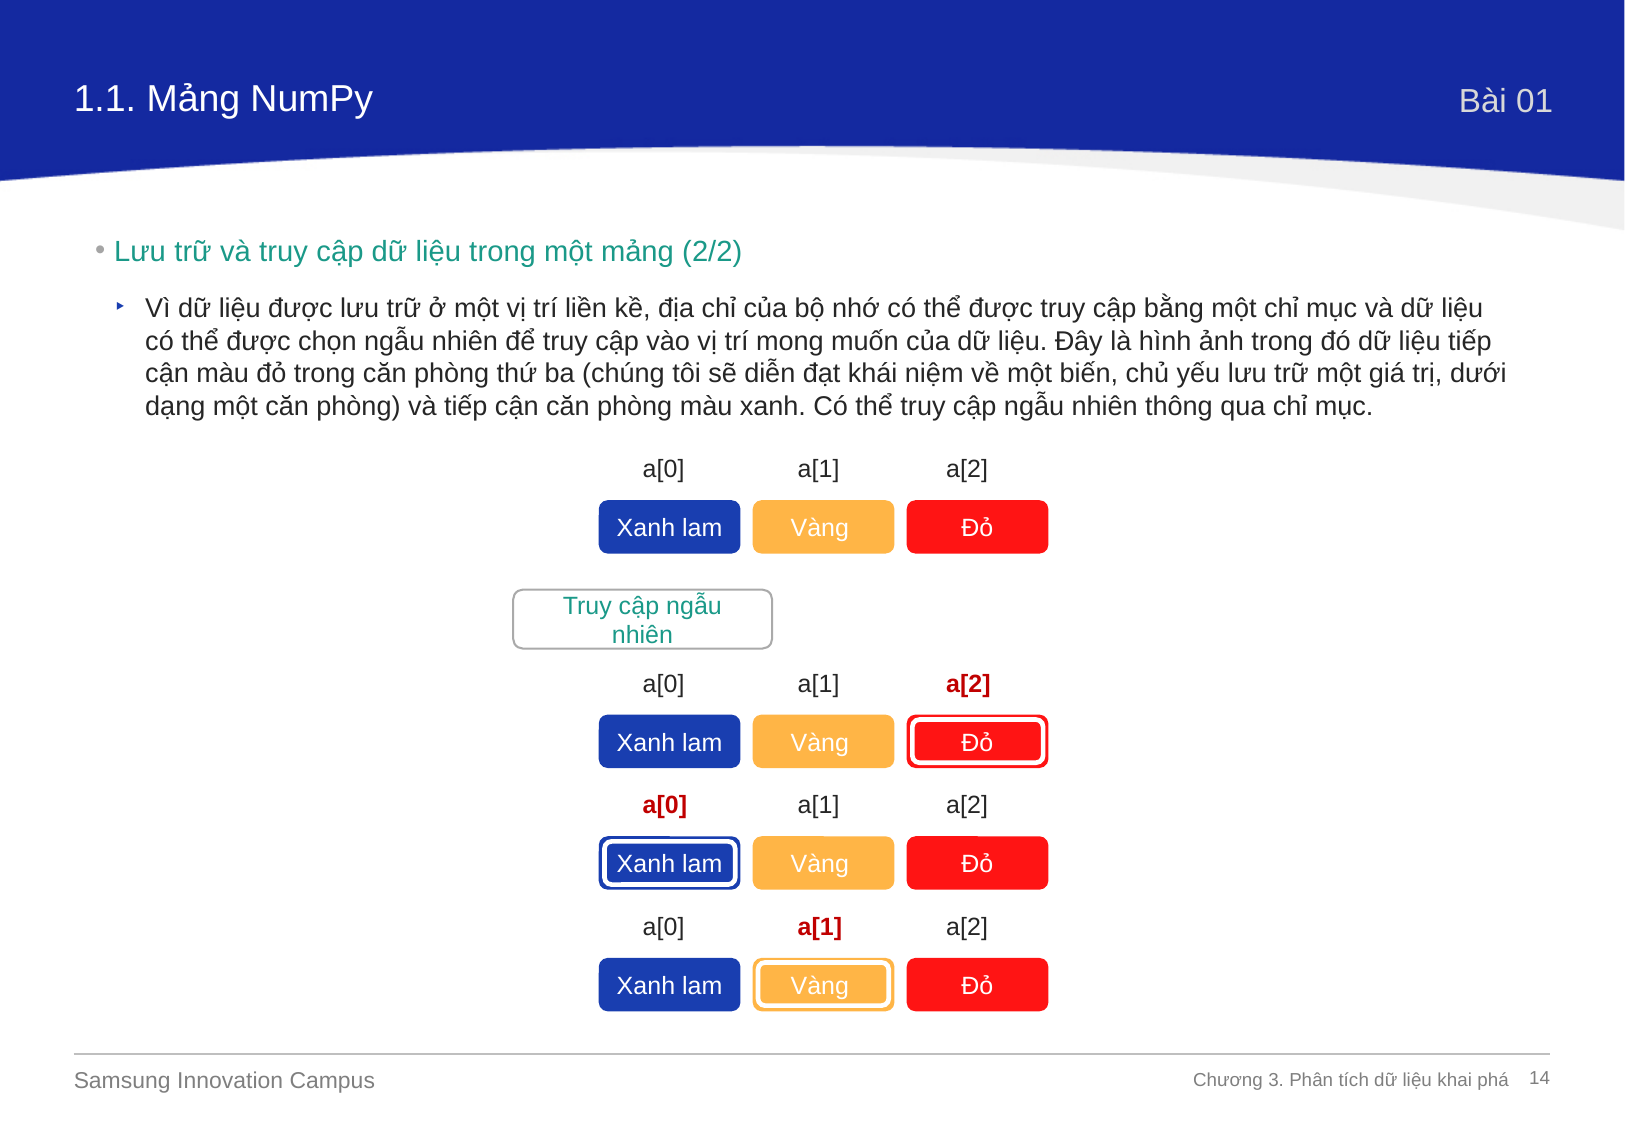

1.1. Mảng NumPy
Bài 01
Lưu trữ và truy cập dữ liệu trong một mảng (2/2)
Vì dữ liệu được lưu trữ ở một vị trí liền kề, địa chỉ của bộ nhớ có thể được truy cập bằng một chỉ mục và dữ liệu có thể được chọn ngẫu nhiên để truy cập vào vị trí mong muốn của dữ liệu. Đây là hình ảnh trong đó dữ liệu tiếp cận màu đỏ trong căn phòng thứ ba (chúng tôi sẽ diễn đạt khái niệm về một biến, chủ yếu lưu trữ một giá trị, dưới dạng một căn phòng) và tiếp cận căn phòng màu xanh. Có thể truy cập ngẫu nhiên thông qua chỉ mục.
a[0]
a[1]
a[2]
Xanh lam
Vàng
Đỏ
Truy cập ngẫu nhiên
a[0]
a[1]
a[2]
Xanh lam
Vàng
Đỏ

a[0]
a[1]
a[2]
Xanh lam
Vàng
Đỏ

a[0]
a[1]
a[2]
Xanh lam
Vàng
Đỏ